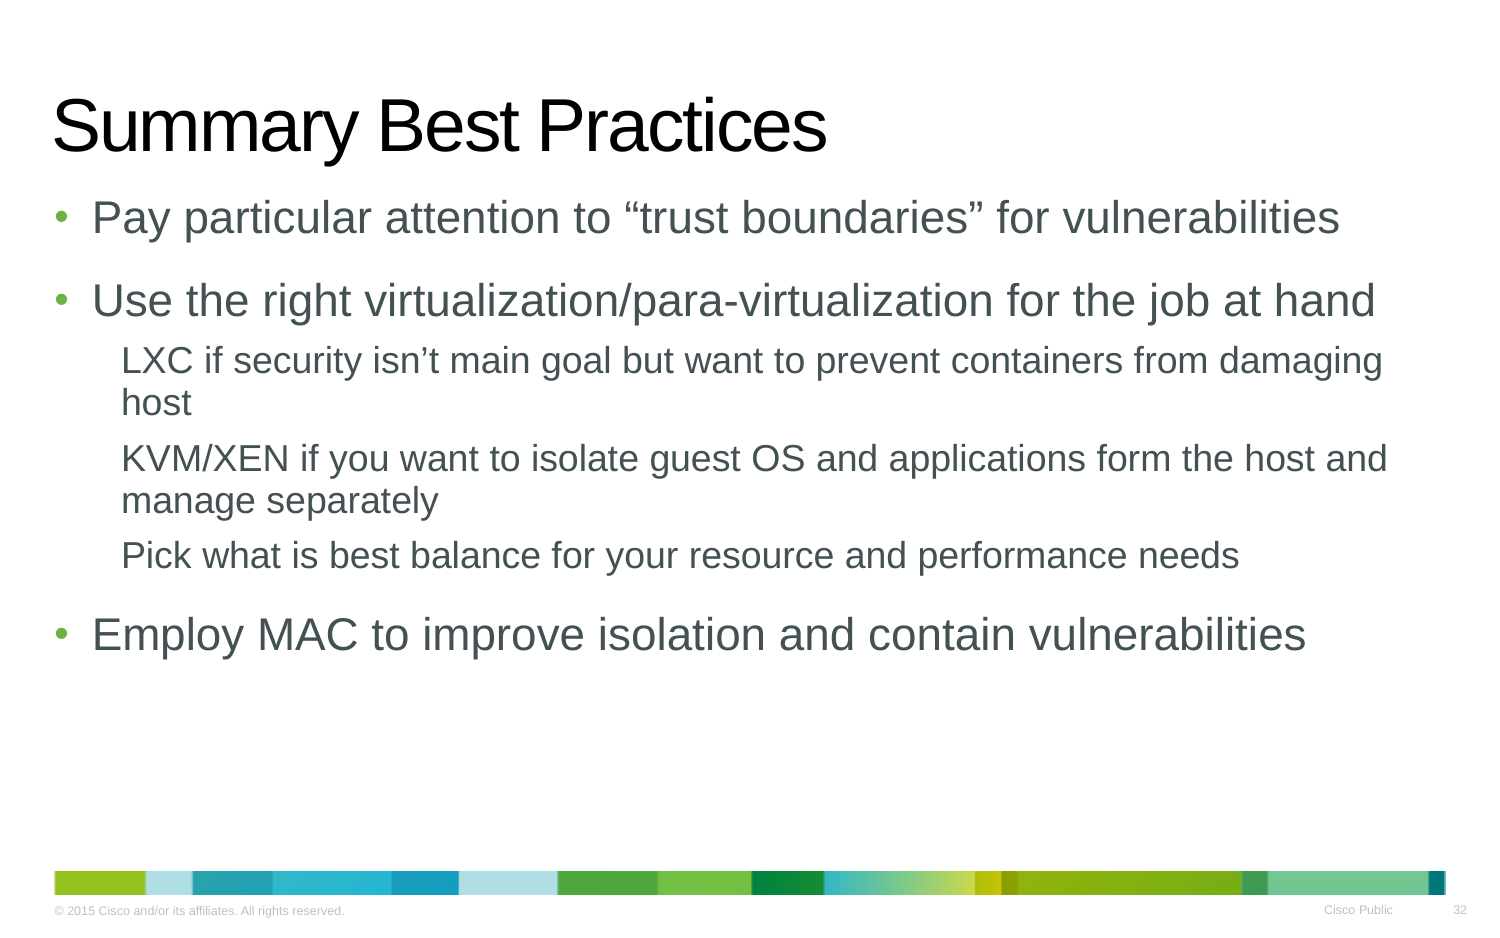

# Summary Best Practices
Pay particular attention to “trust boundaries” for vulnerabilities
Use the right virtualization/para-virtualization for the job at hand
LXC if security isn’t main goal but want to prevent containers from damaging host
KVM/XEN if you want to isolate guest OS and applications form the host and manage separately
Pick what is best balance for your resource and performance needs
Employ MAC to improve isolation and contain vulnerabilities